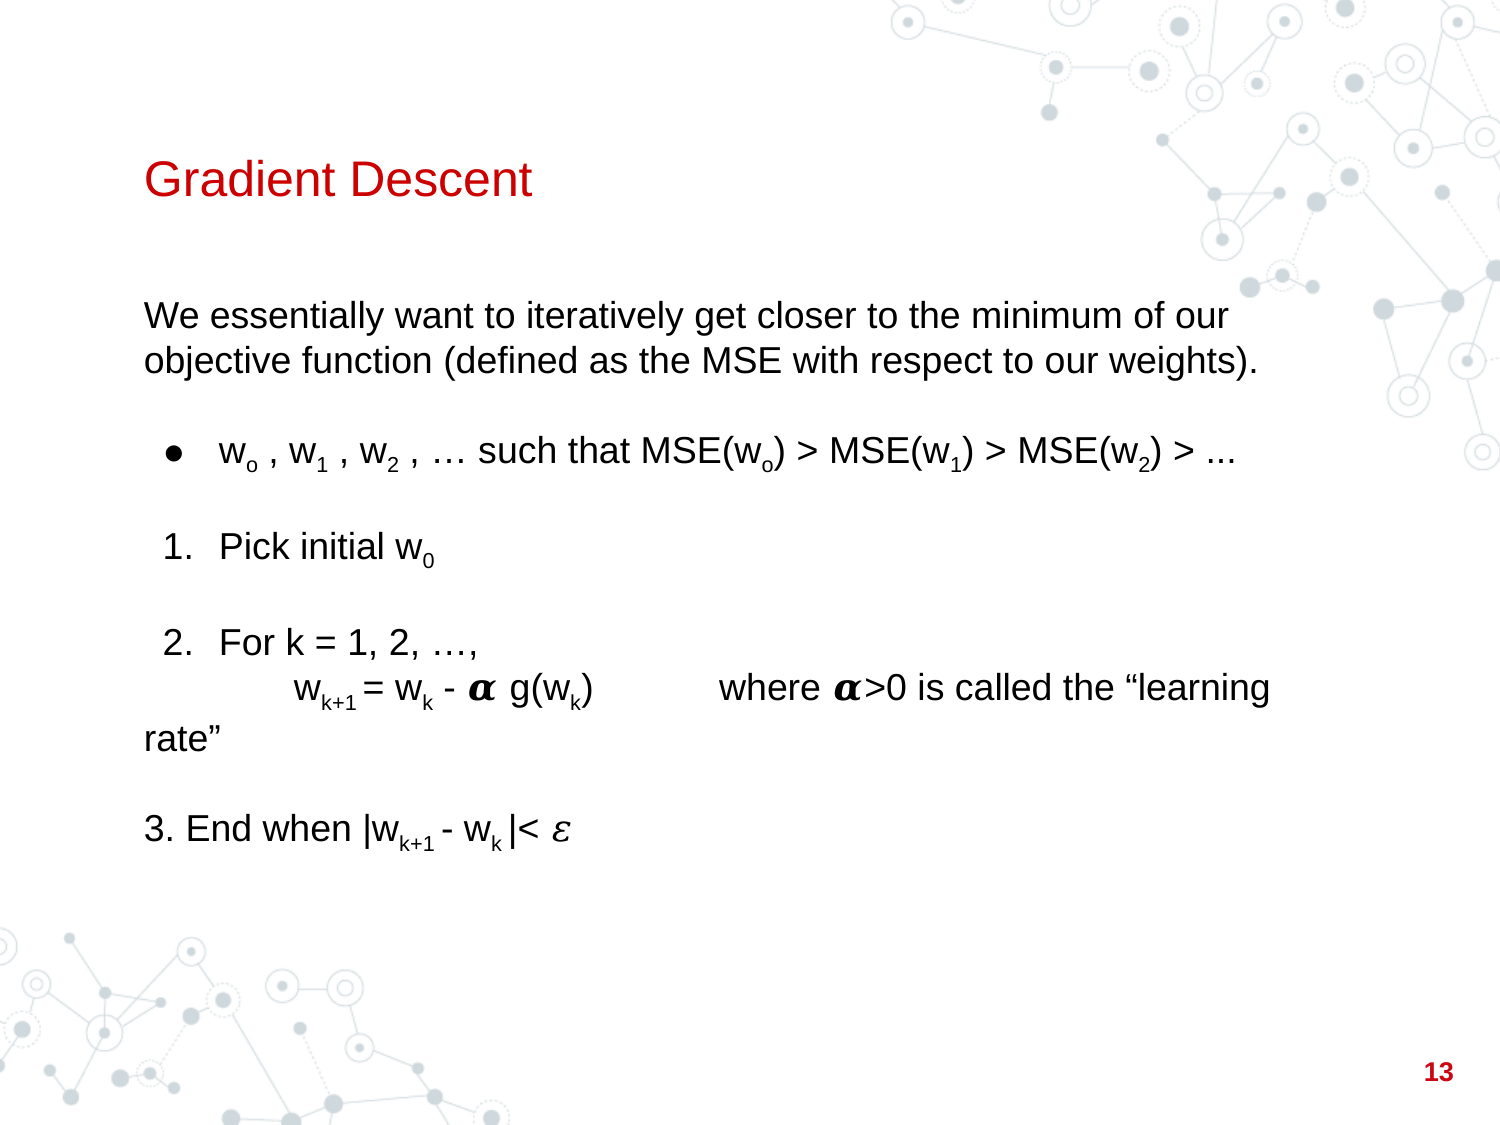

# Gradient Descent
We essentially want to iteratively get closer to the minimum of our objective function (defined as the MSE with respect to our weights).

wo , w1 , w2 , … such that MSE(wo) > MSE(w1) > MSE(w2) > ...

Pick initial w0

For k = 1, 2, …,
	wk+1 = wk - 𝜶 g(wk)            where 𝜶>0 is called the “learning rate”

3. End when |wk+1 - wk |< 𝜀

13